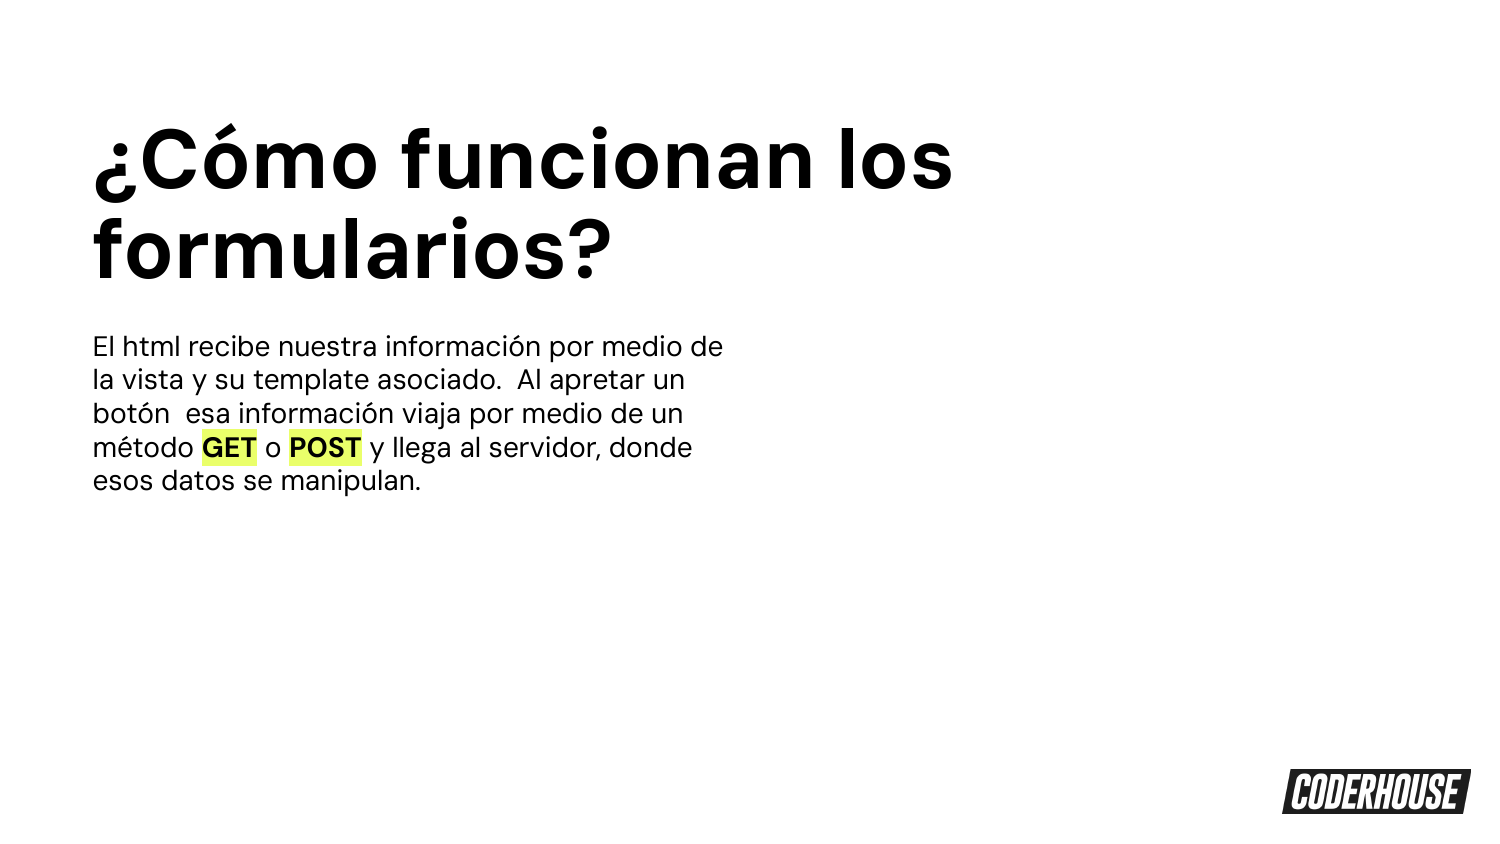

¿Cómo funcionan los formularios?
El html recibe nuestra información por medio de la vista y su template asociado.  Al apretar un botón  esa información viaja por medio de un método GET o POST y llega al servidor, donde esos datos se manipulan.